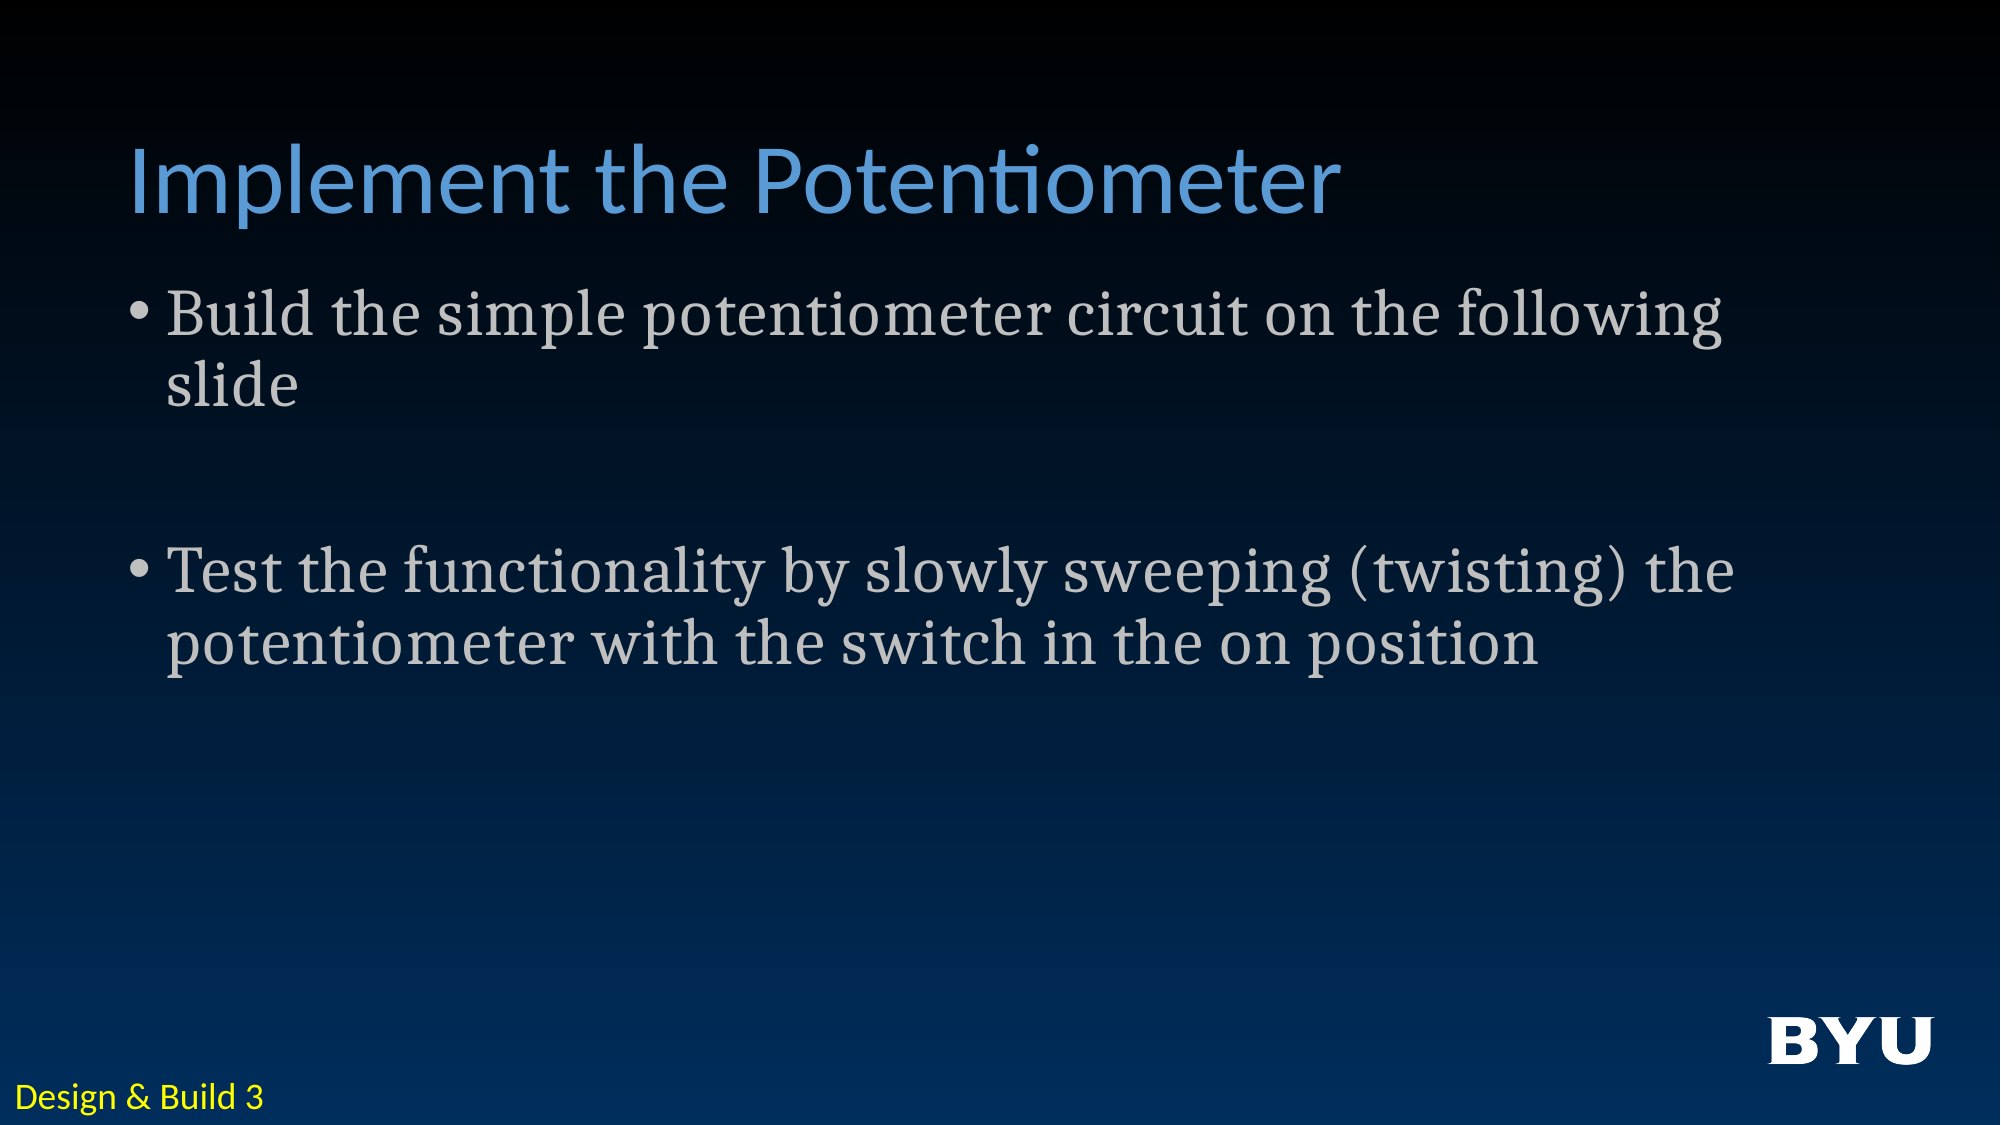

# Implement the Potentiometer
Build the simple potentiometer circuit on the following slide

Test the functionality by slowly sweeping (twisting) the potentiometer with the switch in the on position

Design & Build 3